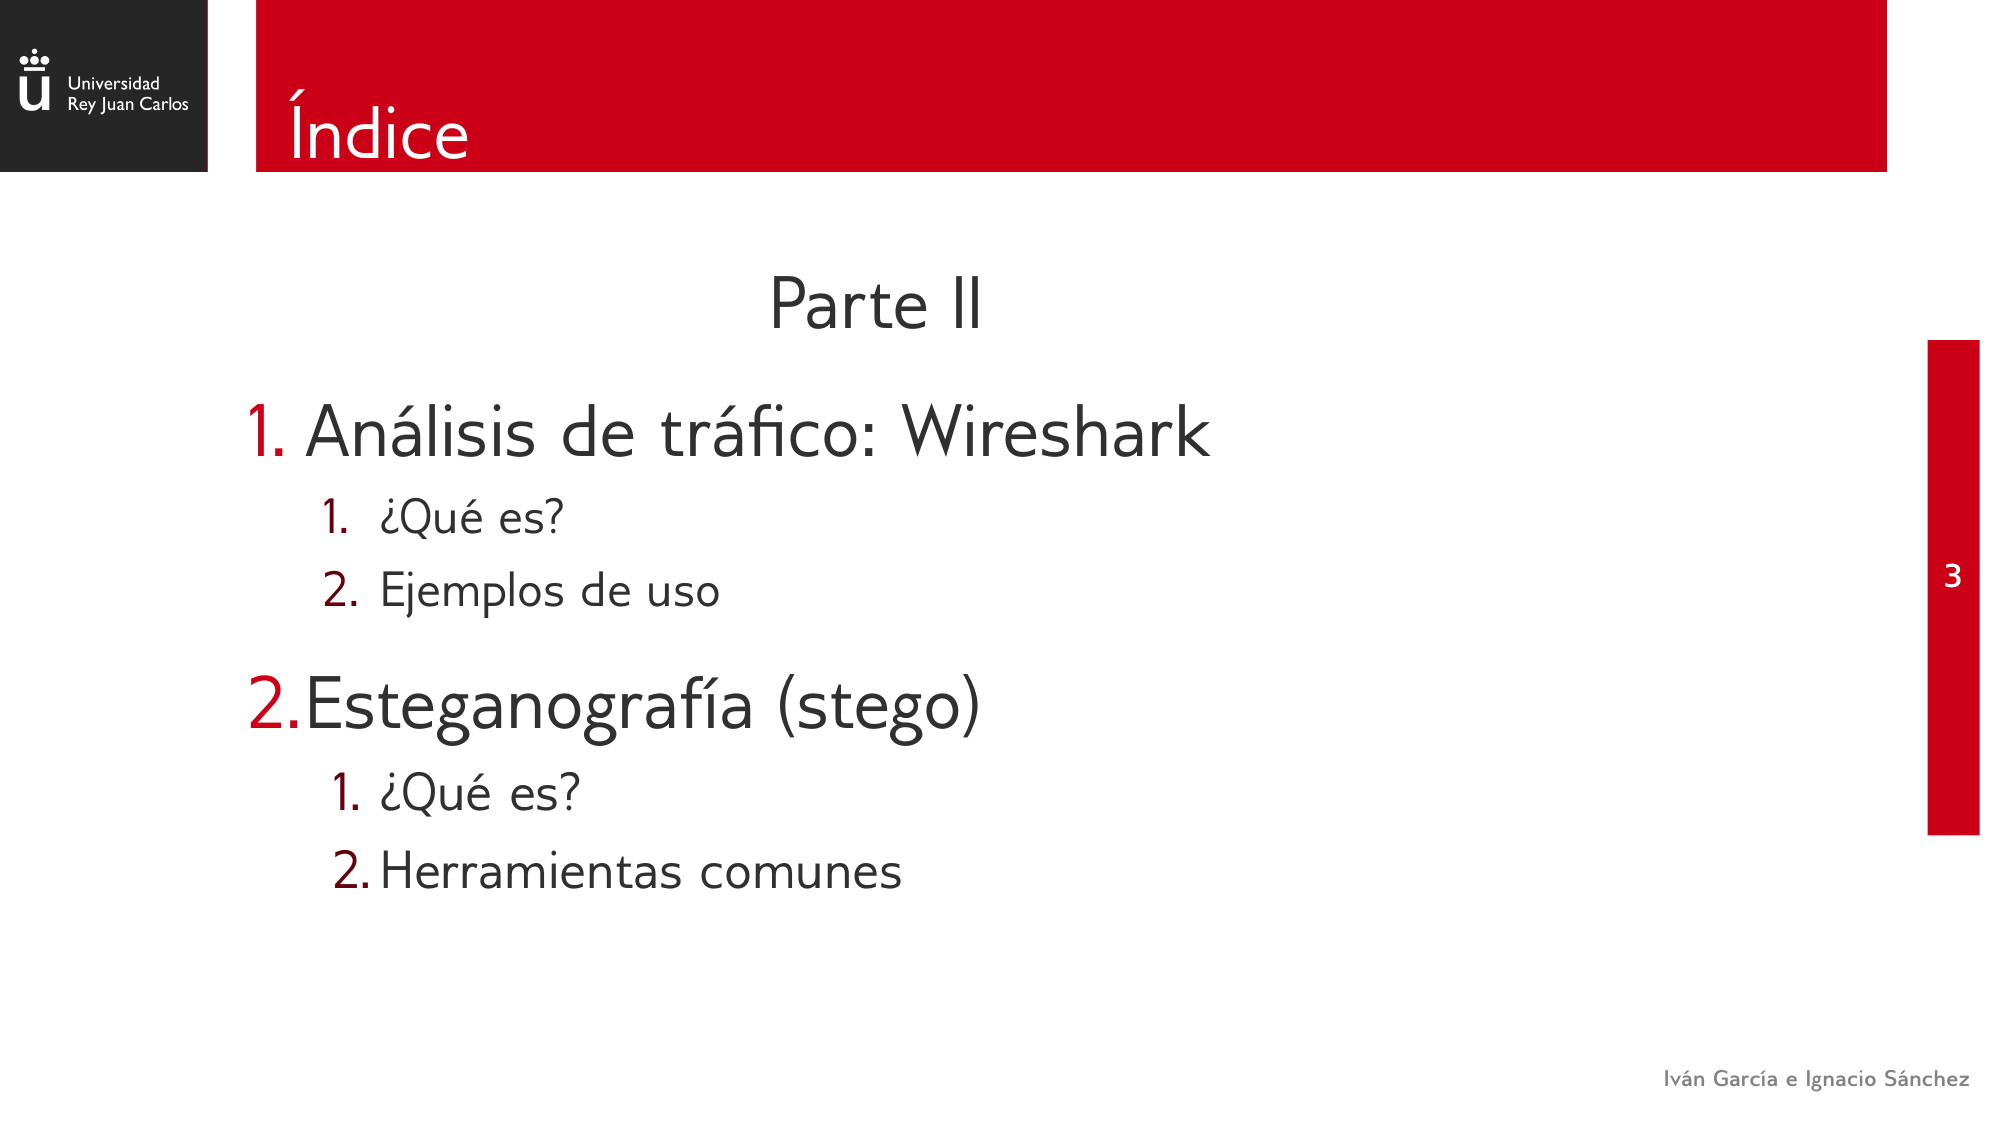

# Índice
Parte II
Análisis de tráfico: Wireshark
¿Qué es?
Ejemplos de uso
Esteganografía (stego)
¿Qué es?
Herramientas comunes

3
Iván García e Ignacio Sánchez